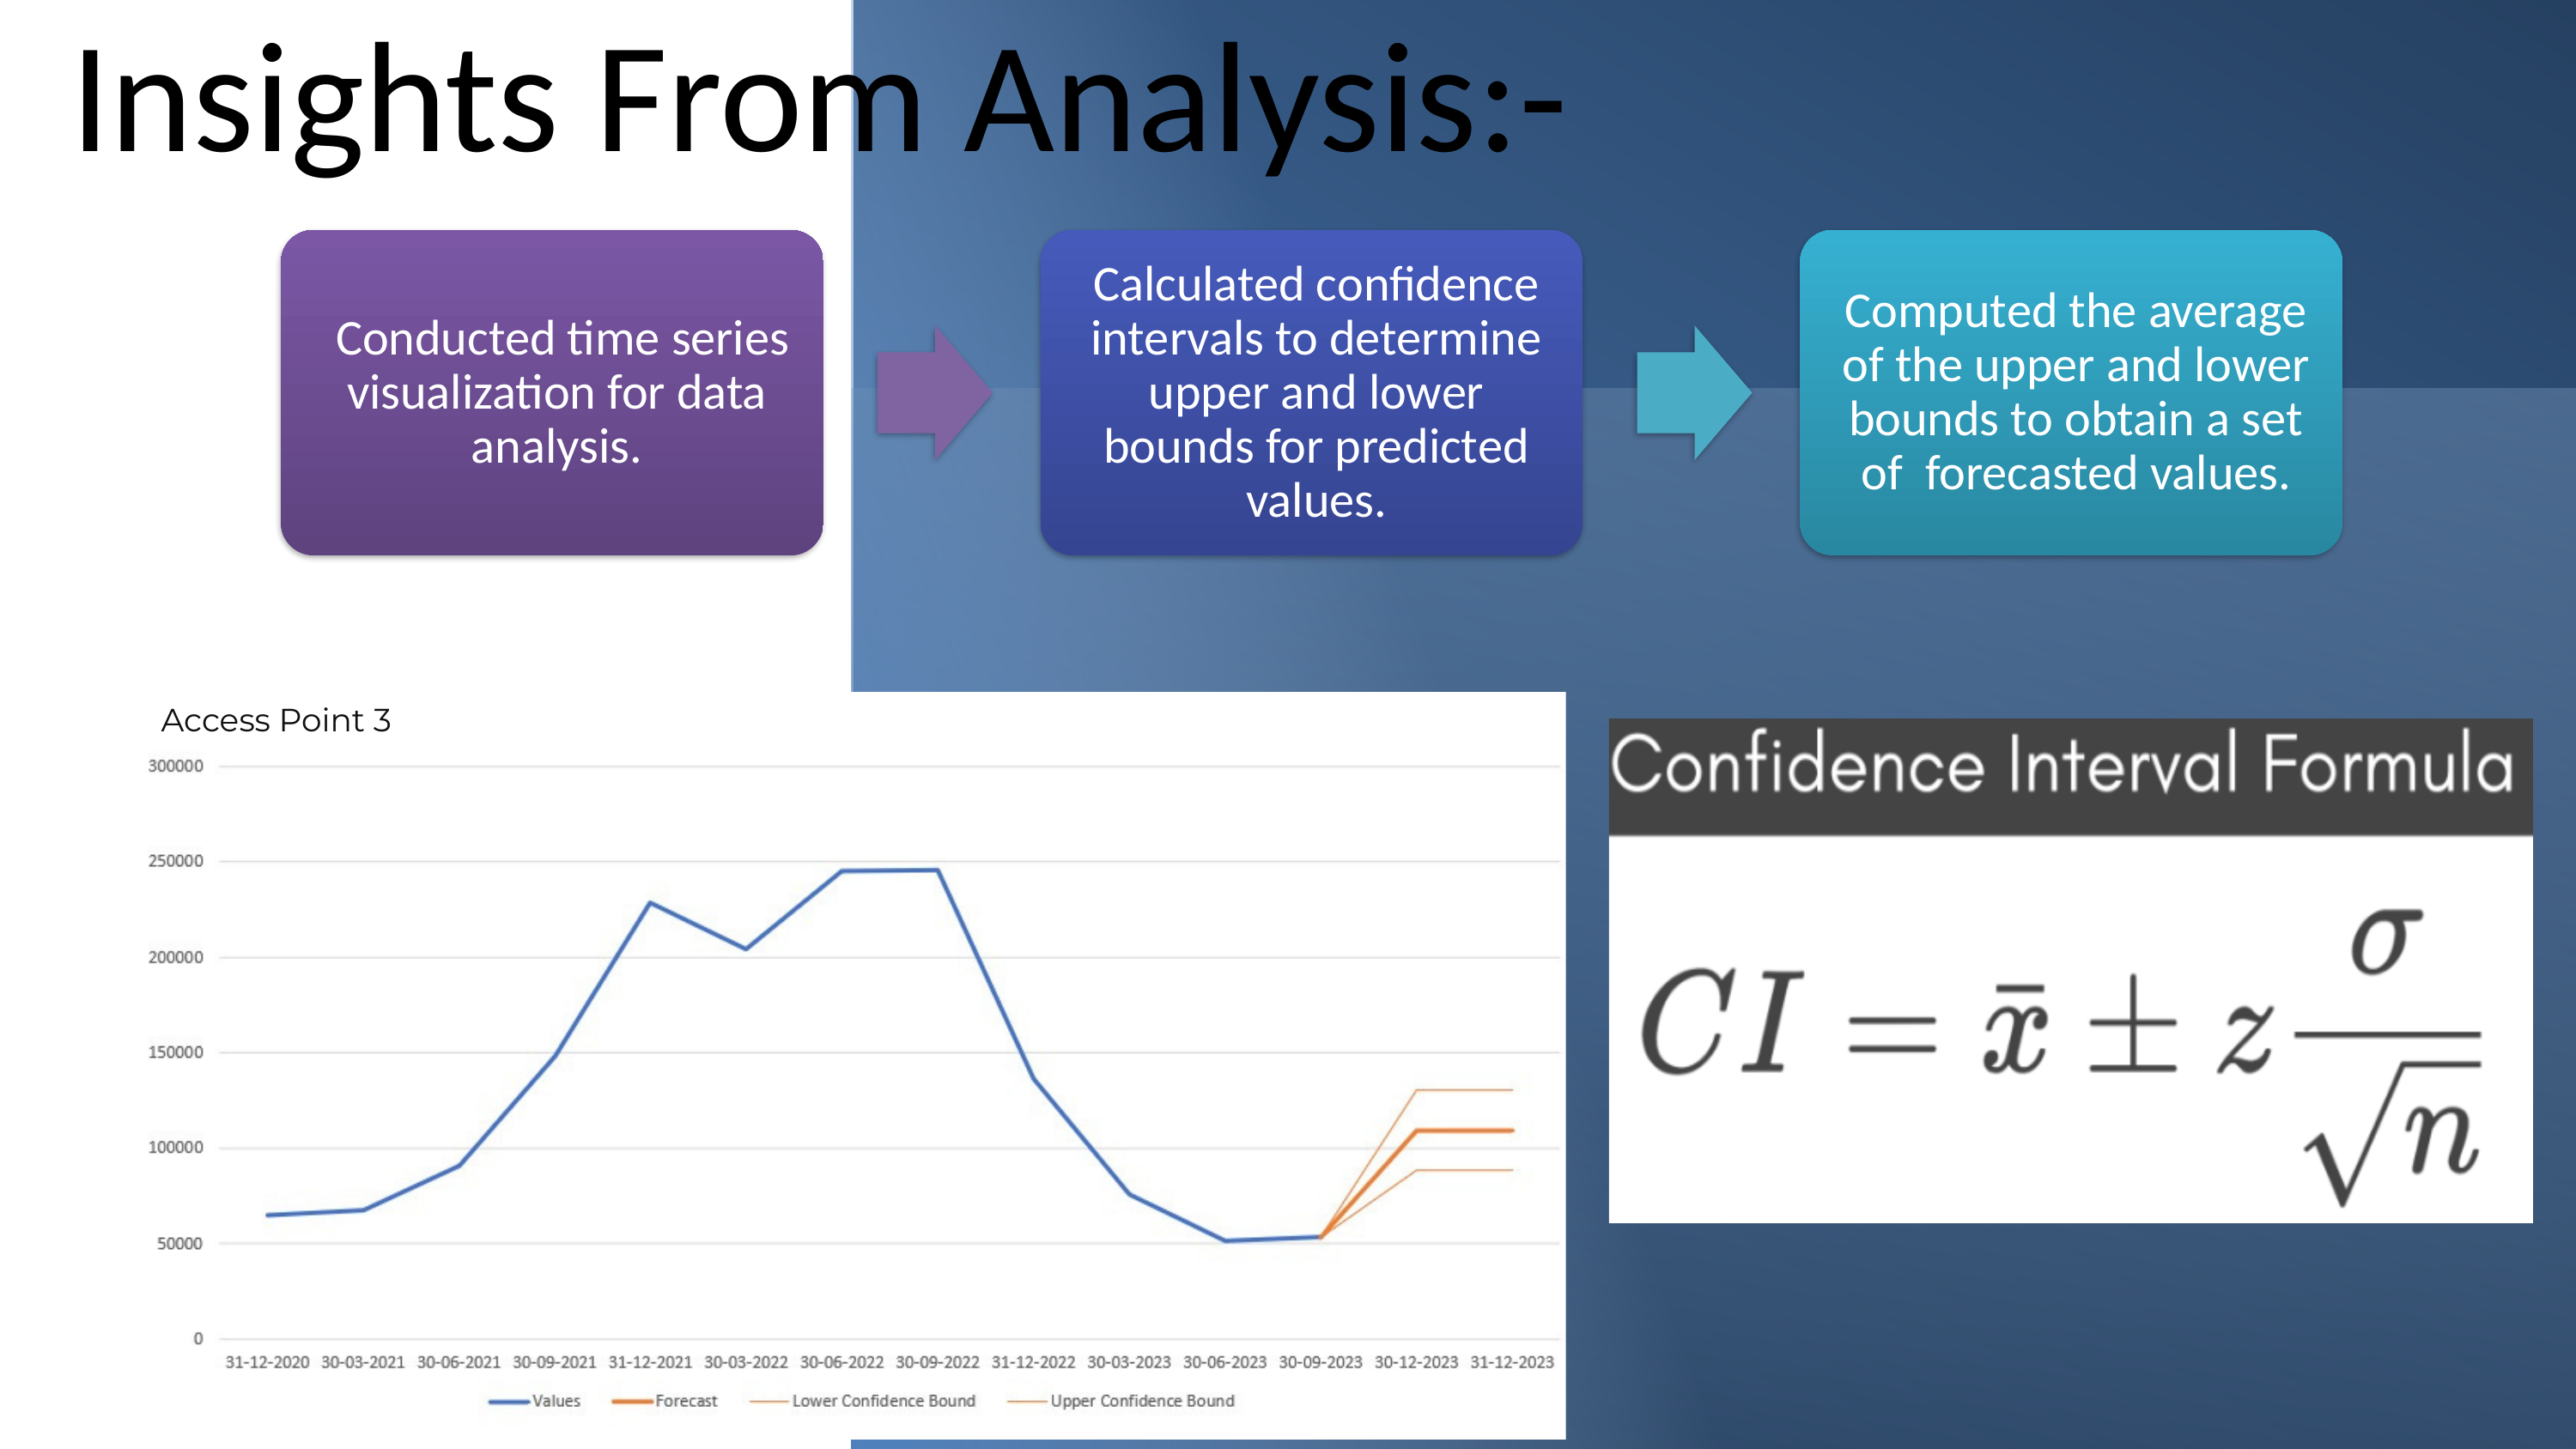

Insights From Analysis:-
 Conducted time series visualization for data analysis.

Calculated confidence intervals to determine upper and lower bounds for predicted values.

Computed the average of the upper and lower bounds to obtain a set of  forecasted values.

Access Point 3